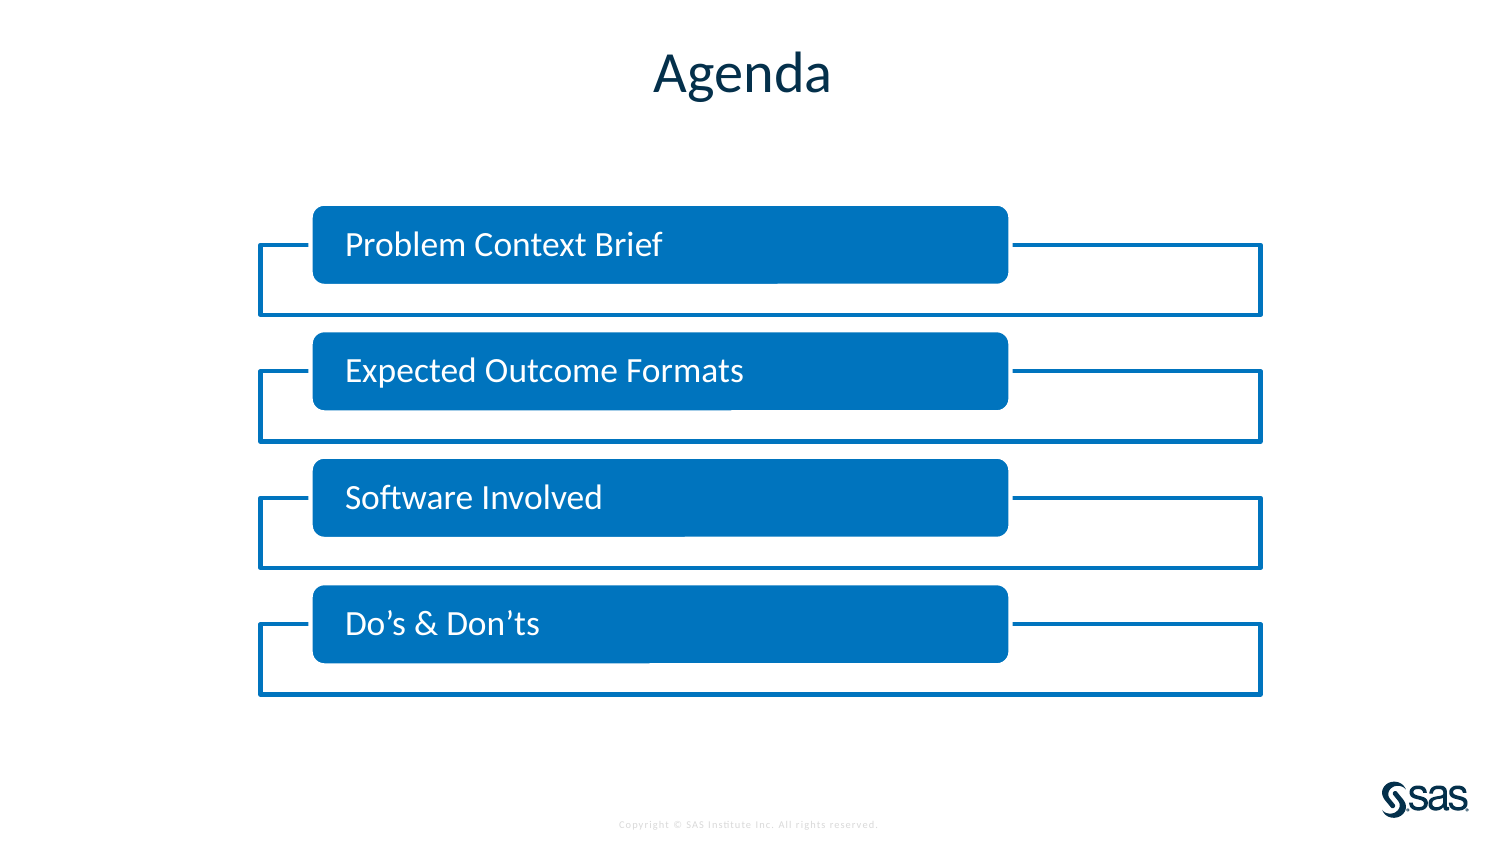

# Agenda
Problem Context Brief
Expected Outcome Formats
Software Involved
Do’s & Don’ts